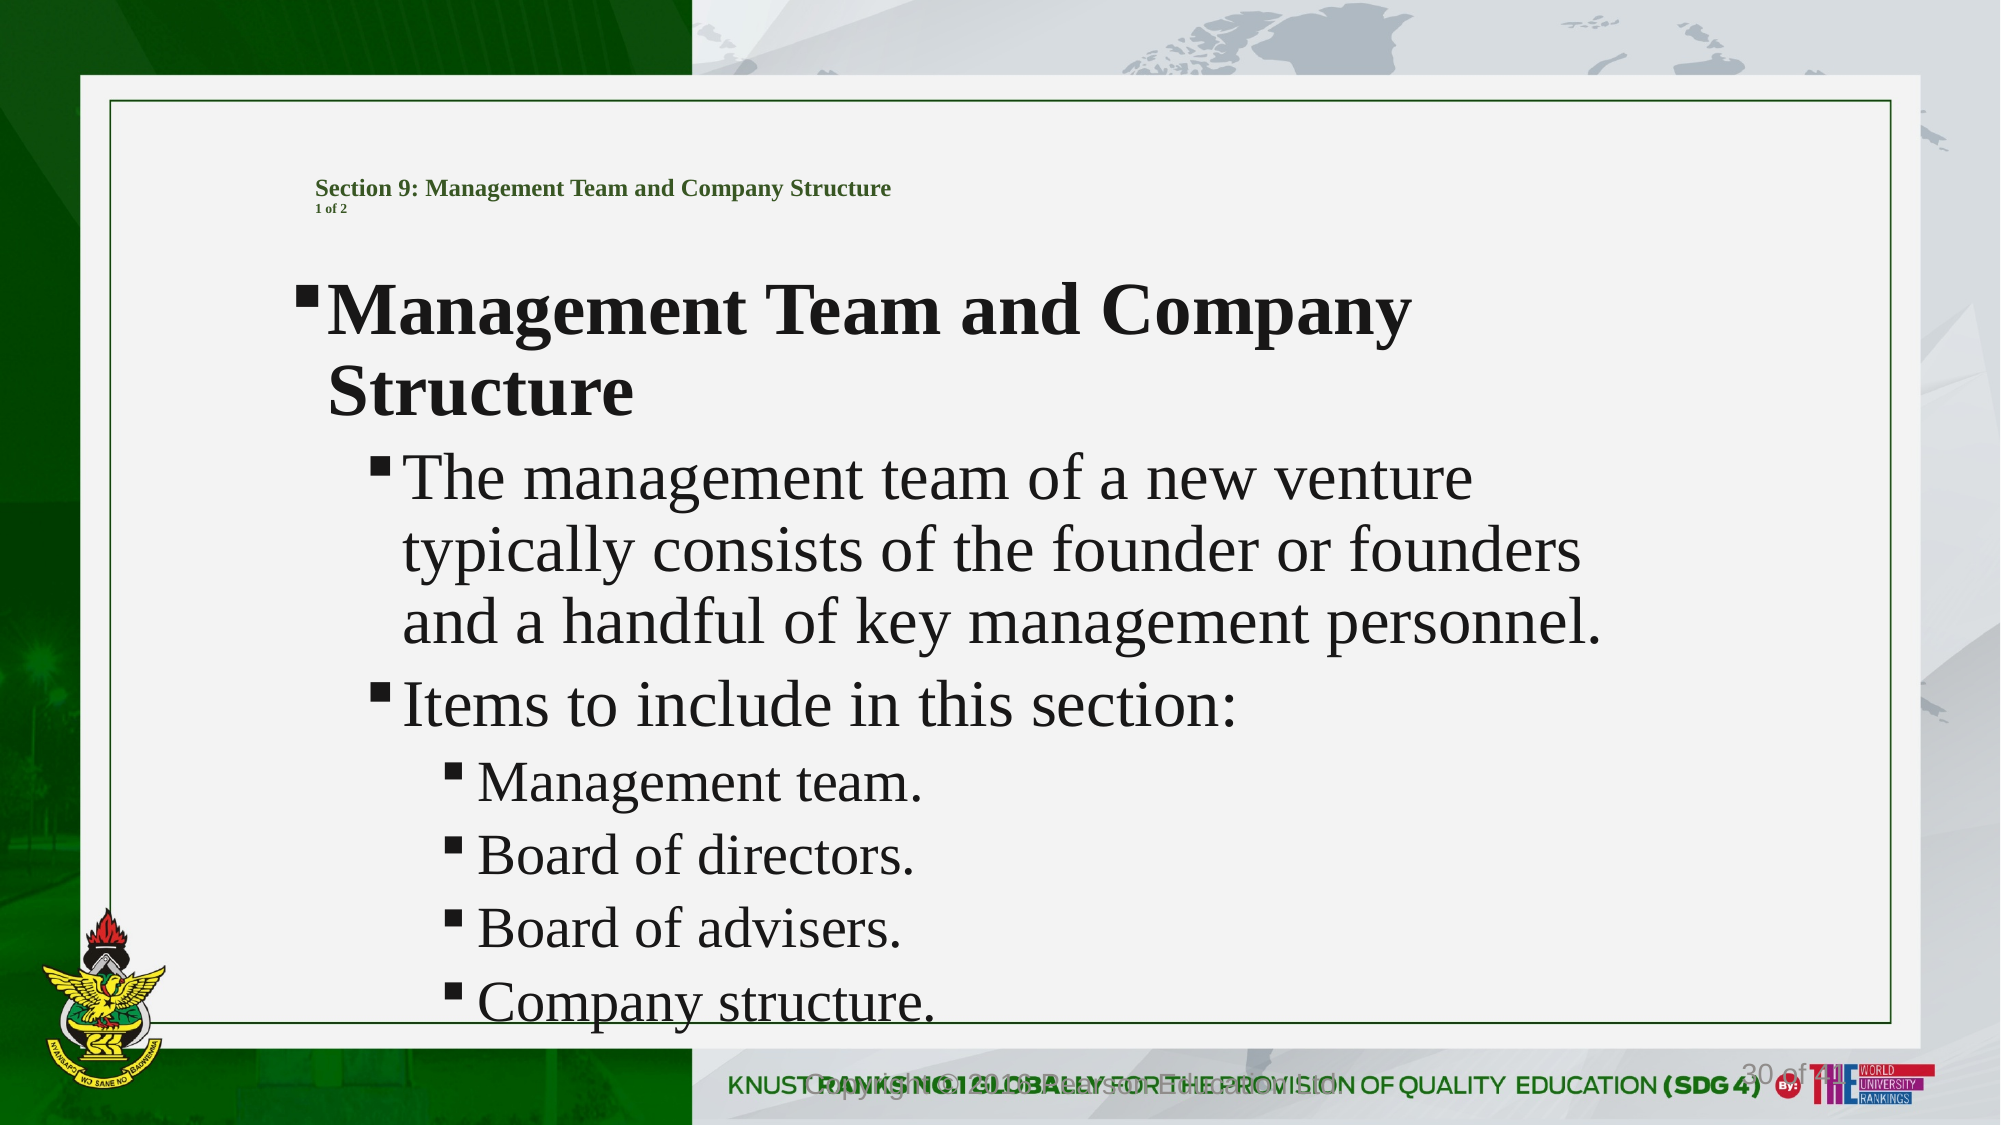

# Section 9: Management Team and Company Structure 1 of 2
Management Team and Company Structure
The management team of a new venture typically consists of the founder or founders and a handful of key management personnel.
Items to include in this section:
Management team.
Board of directors.
Board of advisers.
Company structure.

30 of 41
Copyright © 2016 Pearson Education Ltd.